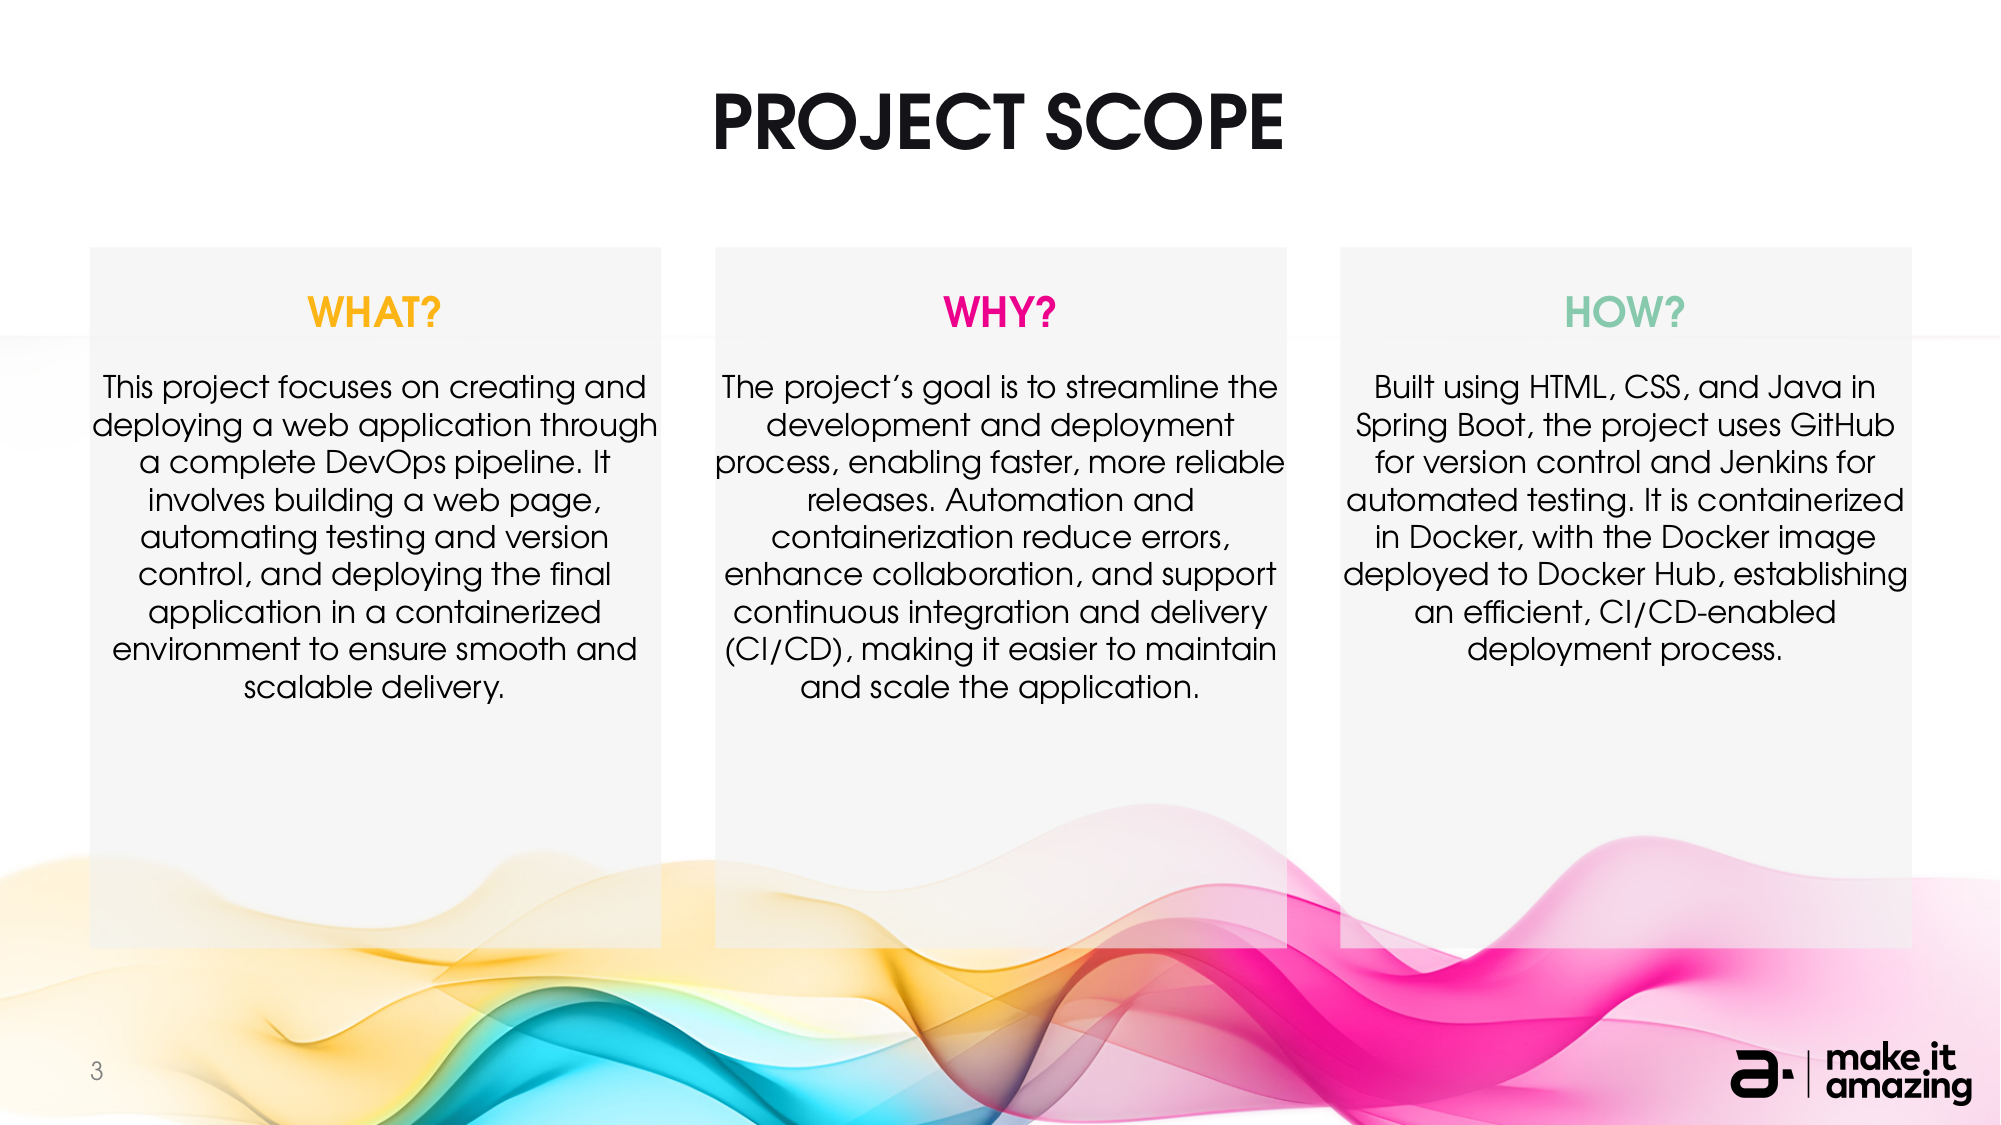

# PROJECT SCOPE
This project focuses on creating and deploying a web application through a complete DevOps pipeline. It involves building a web page, automating testing and version control, and deploying the final application in a containerized environment to ensure smooth and scalable delivery.
The project’s goal is to streamline the development and deployment process, enabling faster, more reliable releases. Automation and containerization reduce errors, enhance collaboration, and support continuous integration and delivery (CI/CD), making it easier to maintain and scale the application.
Built using HTML, CSS, and Java in Spring Boot, the project uses GitHub for version control and Jenkins for automated testing. It is containerized in Docker, with the Docker image deployed to Docker Hub, establishing an efficient, CI/CD-enabled deployment process.
WHAT?
WHY?
HOW?